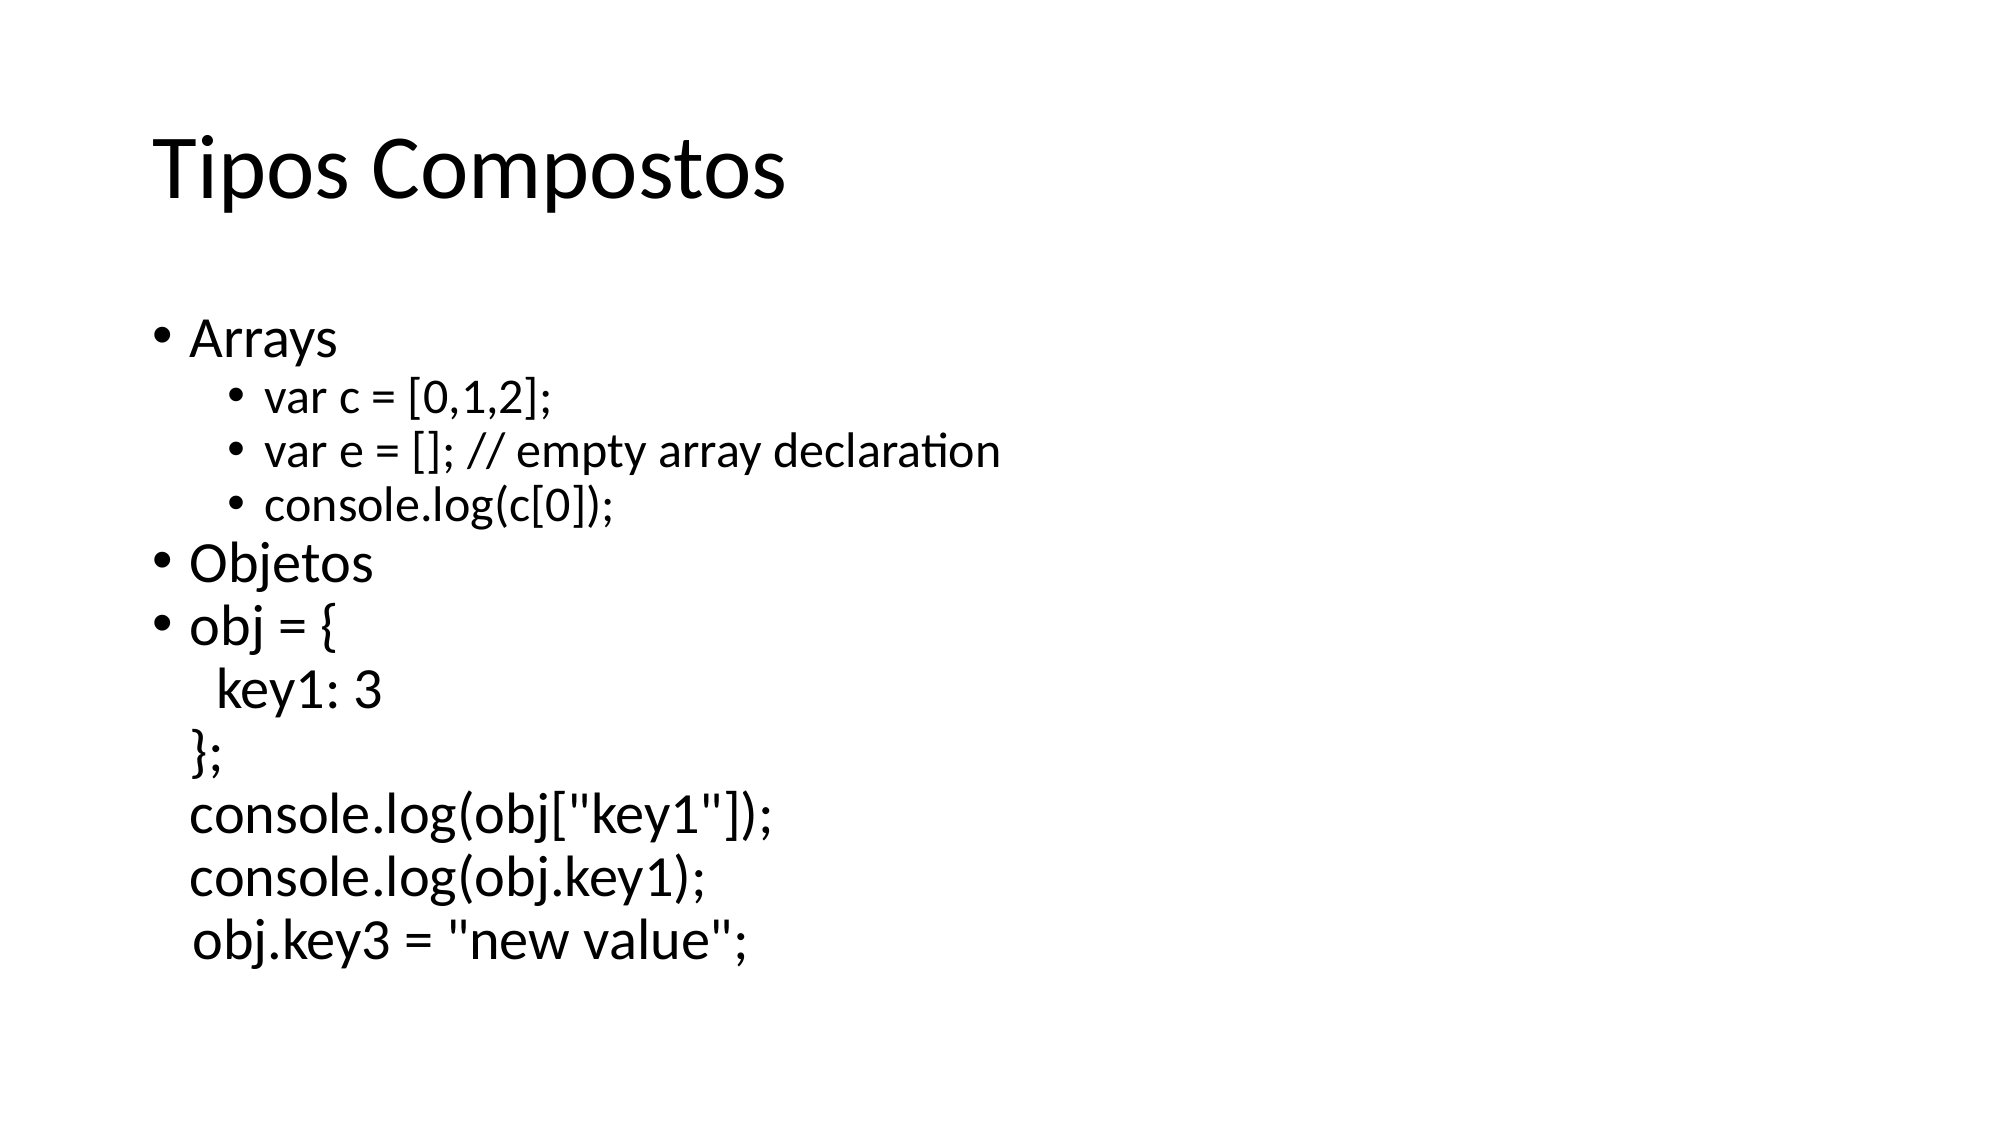

# Tipos Compostos
Arrays
var c = [0,1,2];
var e = []; // empty array declaration
console.log(c[0]);
Objetos
obj = {
  key1: 3
};
console.log(obj["key1"]);
console.log(obj.key1);
   obj.key3 = "new value";